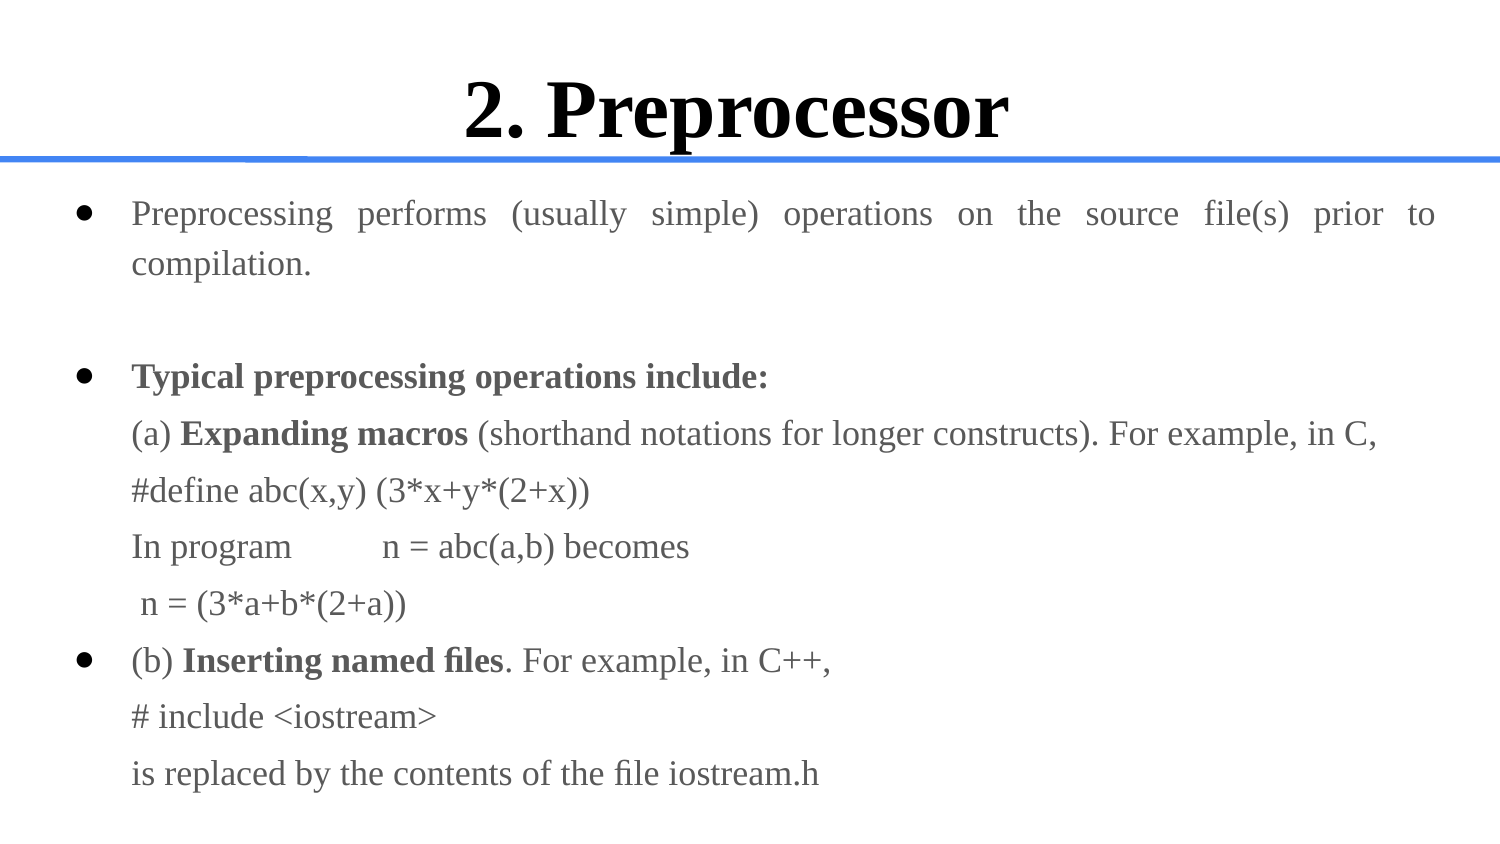

2. Preprocessor
Preprocessing performs (usually simple) operations on the source file(s) prior to compilation.

Typical preprocessing operations include:
	(a) Expanding macros (shorthand notations for longer constructs). For example, in C,
	#define abc(x,y) (3*x+y*(2+x))
	In program          n = abc(a,b) becomes
    			 n = (3*a+b*(2+a))
(b) Inserting named ﬁles. For example, in C++,
		# include <iostream>
		is replaced by the contents of the ﬁle iostream.h